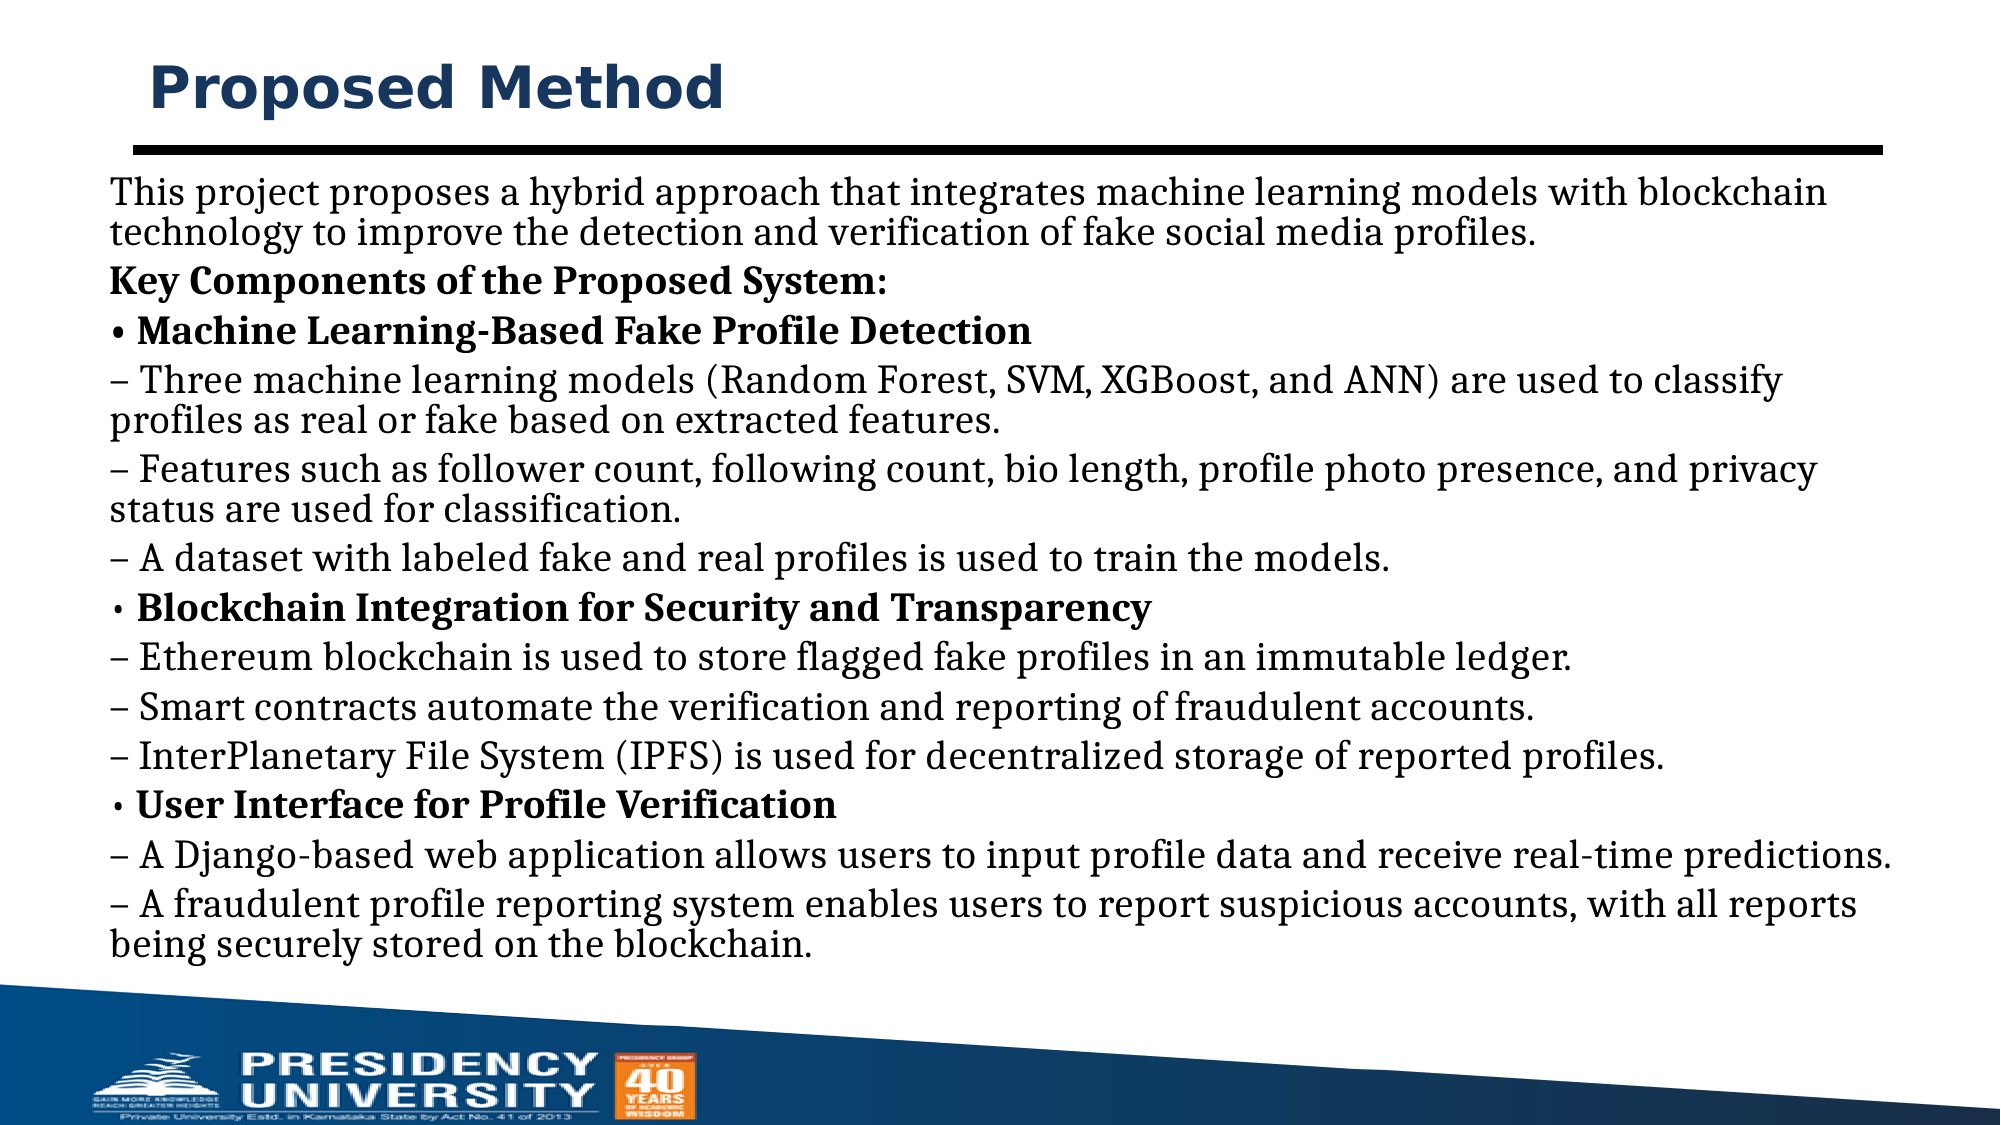

# Proposed Method
This project proposes a hybrid approach that integrates machine learning models with blockchain technology to improve the detection and verification of fake social media profiles.
Key Components of the Proposed System:
• Machine Learning-Based Fake Profile Detection
– Three machine learning models (Random Forest, SVM, XGBoost, and ANN) are used to classify profiles as real or fake based on extracted features.
– Features such as follower count, following count, bio length, profile photo presence, and privacy status are used for classification.
– A dataset with labeled fake and real profiles is used to train the models.
• Blockchain Integration for Security and Transparency
– Ethereum blockchain is used to store flagged fake profiles in an immutable ledger.
– Smart contracts automate the verification and reporting of fraudulent accounts.
– InterPlanetary File System (IPFS) is used for decentralized storage of reported profiles.
• User Interface for Profile Verification
– A Django-based web application allows users to input profile data and receive real-time predictions.
– A fraudulent profile reporting system enables users to report suspicious accounts, with all reports being securely stored on the blockchain.